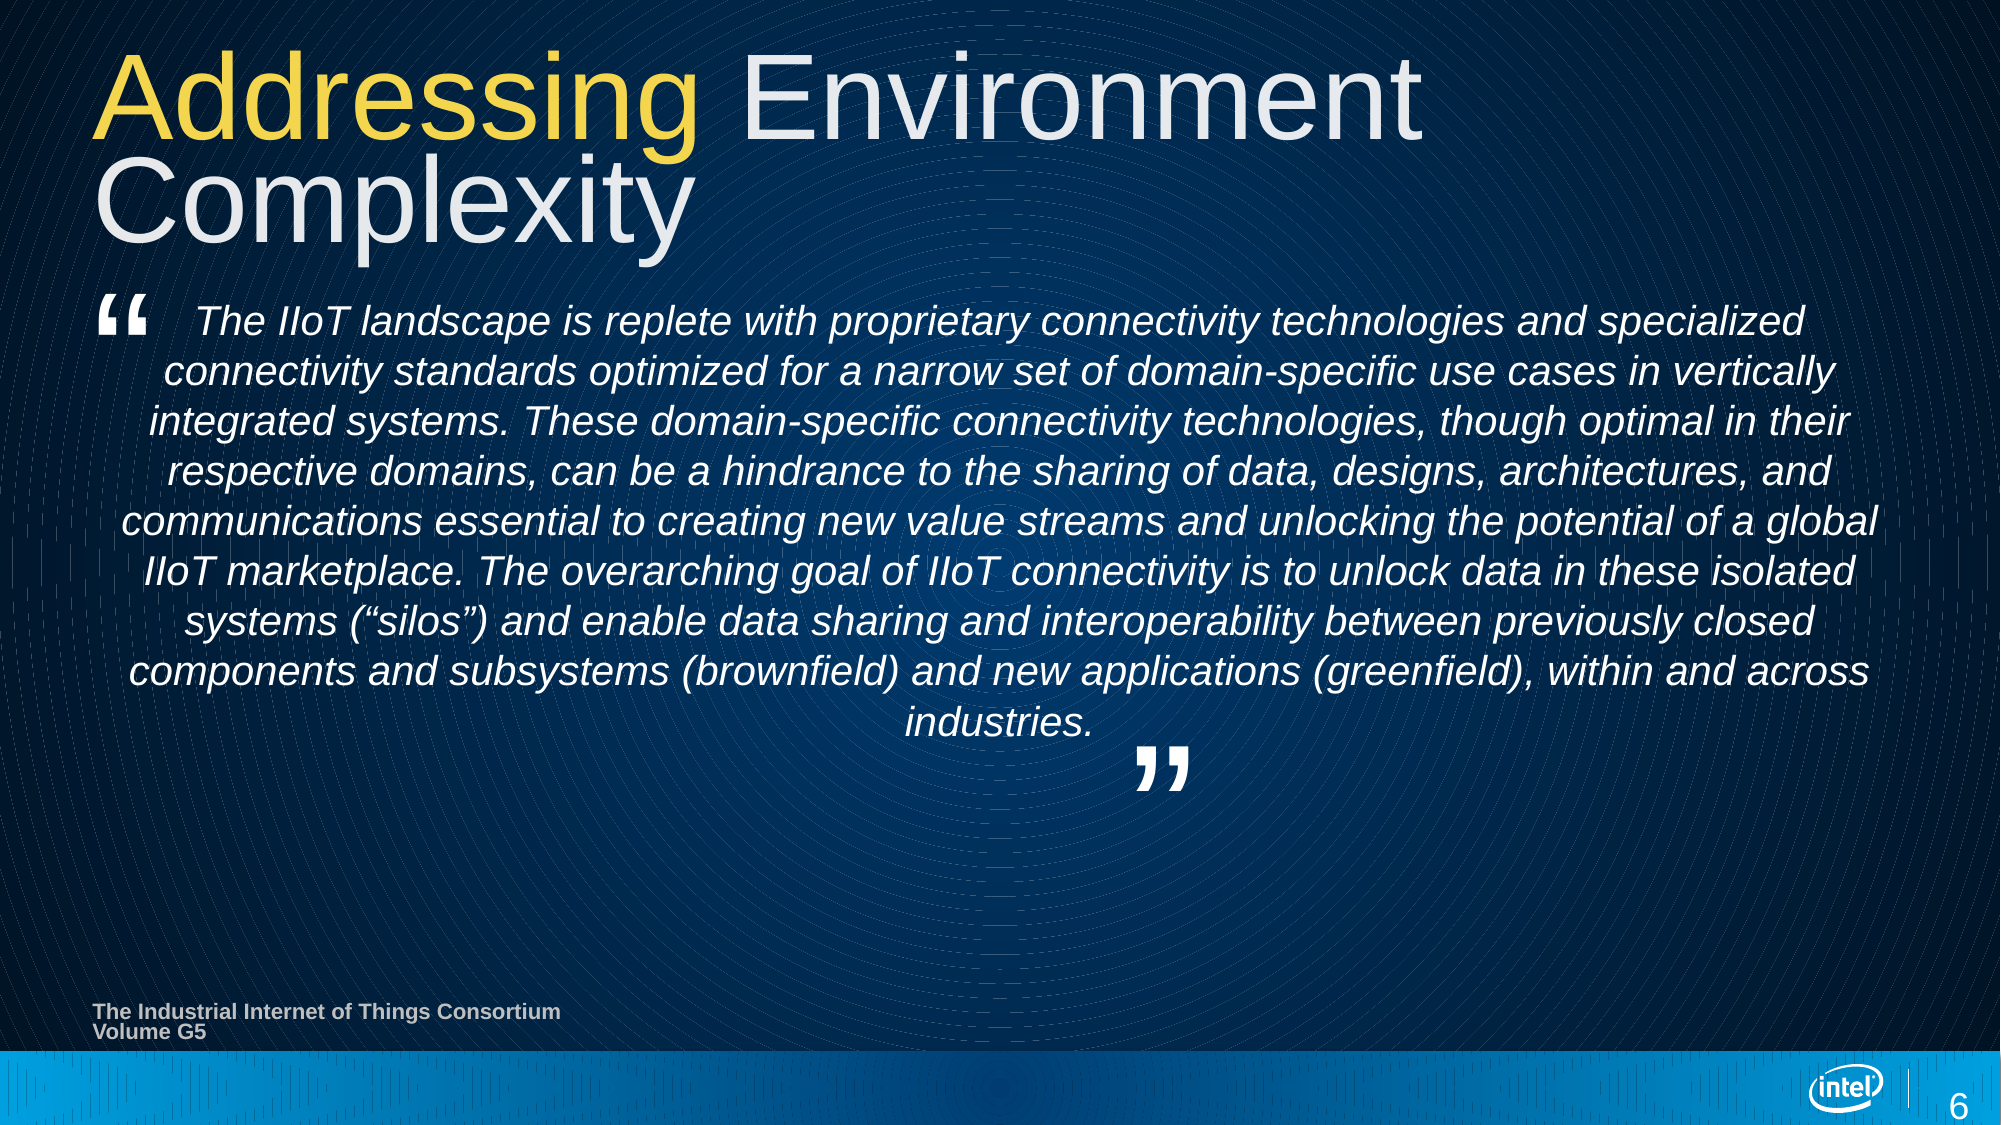

# Addressing Environment Complexity
“
The IIoT landscape is replete with proprietary connectivity technologies and specialized connectivity standards optimized for a narrow set of domain-specific use cases in vertically integrated systems. These domain-specific connectivity technologies, though optimal in their respective domains, can be a hindrance to the sharing of data, designs, architectures, and communications essential to creating new value streams and unlocking the potential of a global IIoT marketplace. The overarching goal of IIoT connectivity is to unlock data in these isolated systems (“silos”) and enable data sharing and interoperability between previously closed components and subsystems (brownfield) and new applications (greenfield), within and across industries.
 ”
The Industrial Internet of Things Consortium
Volume G5
6